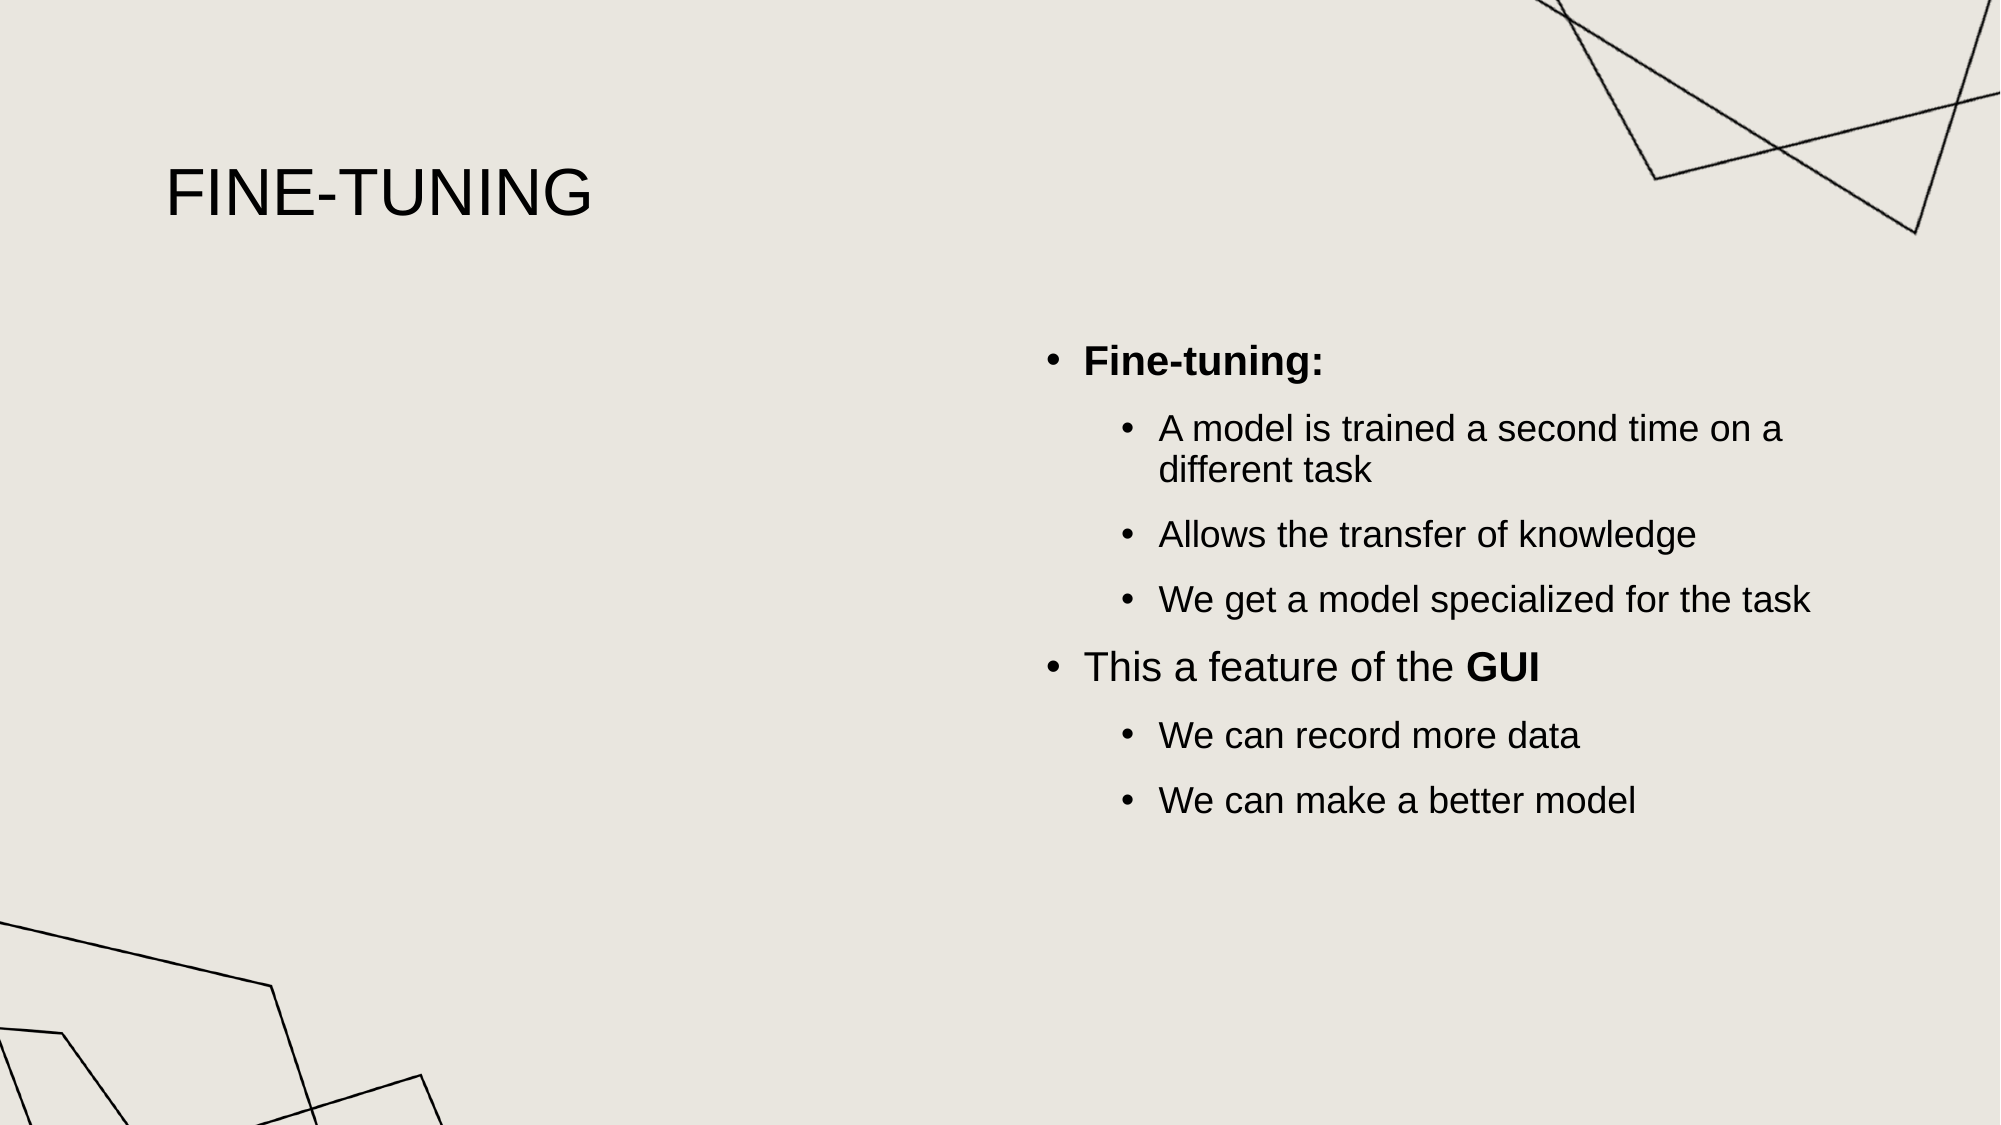

# Fine-tuning

Fine-tuning:
A model is trained a second time on a different task
Allows the transfer of knowledge
We get a model specialized for the task
This a feature of the GUI
We can record more data
We can make a better model